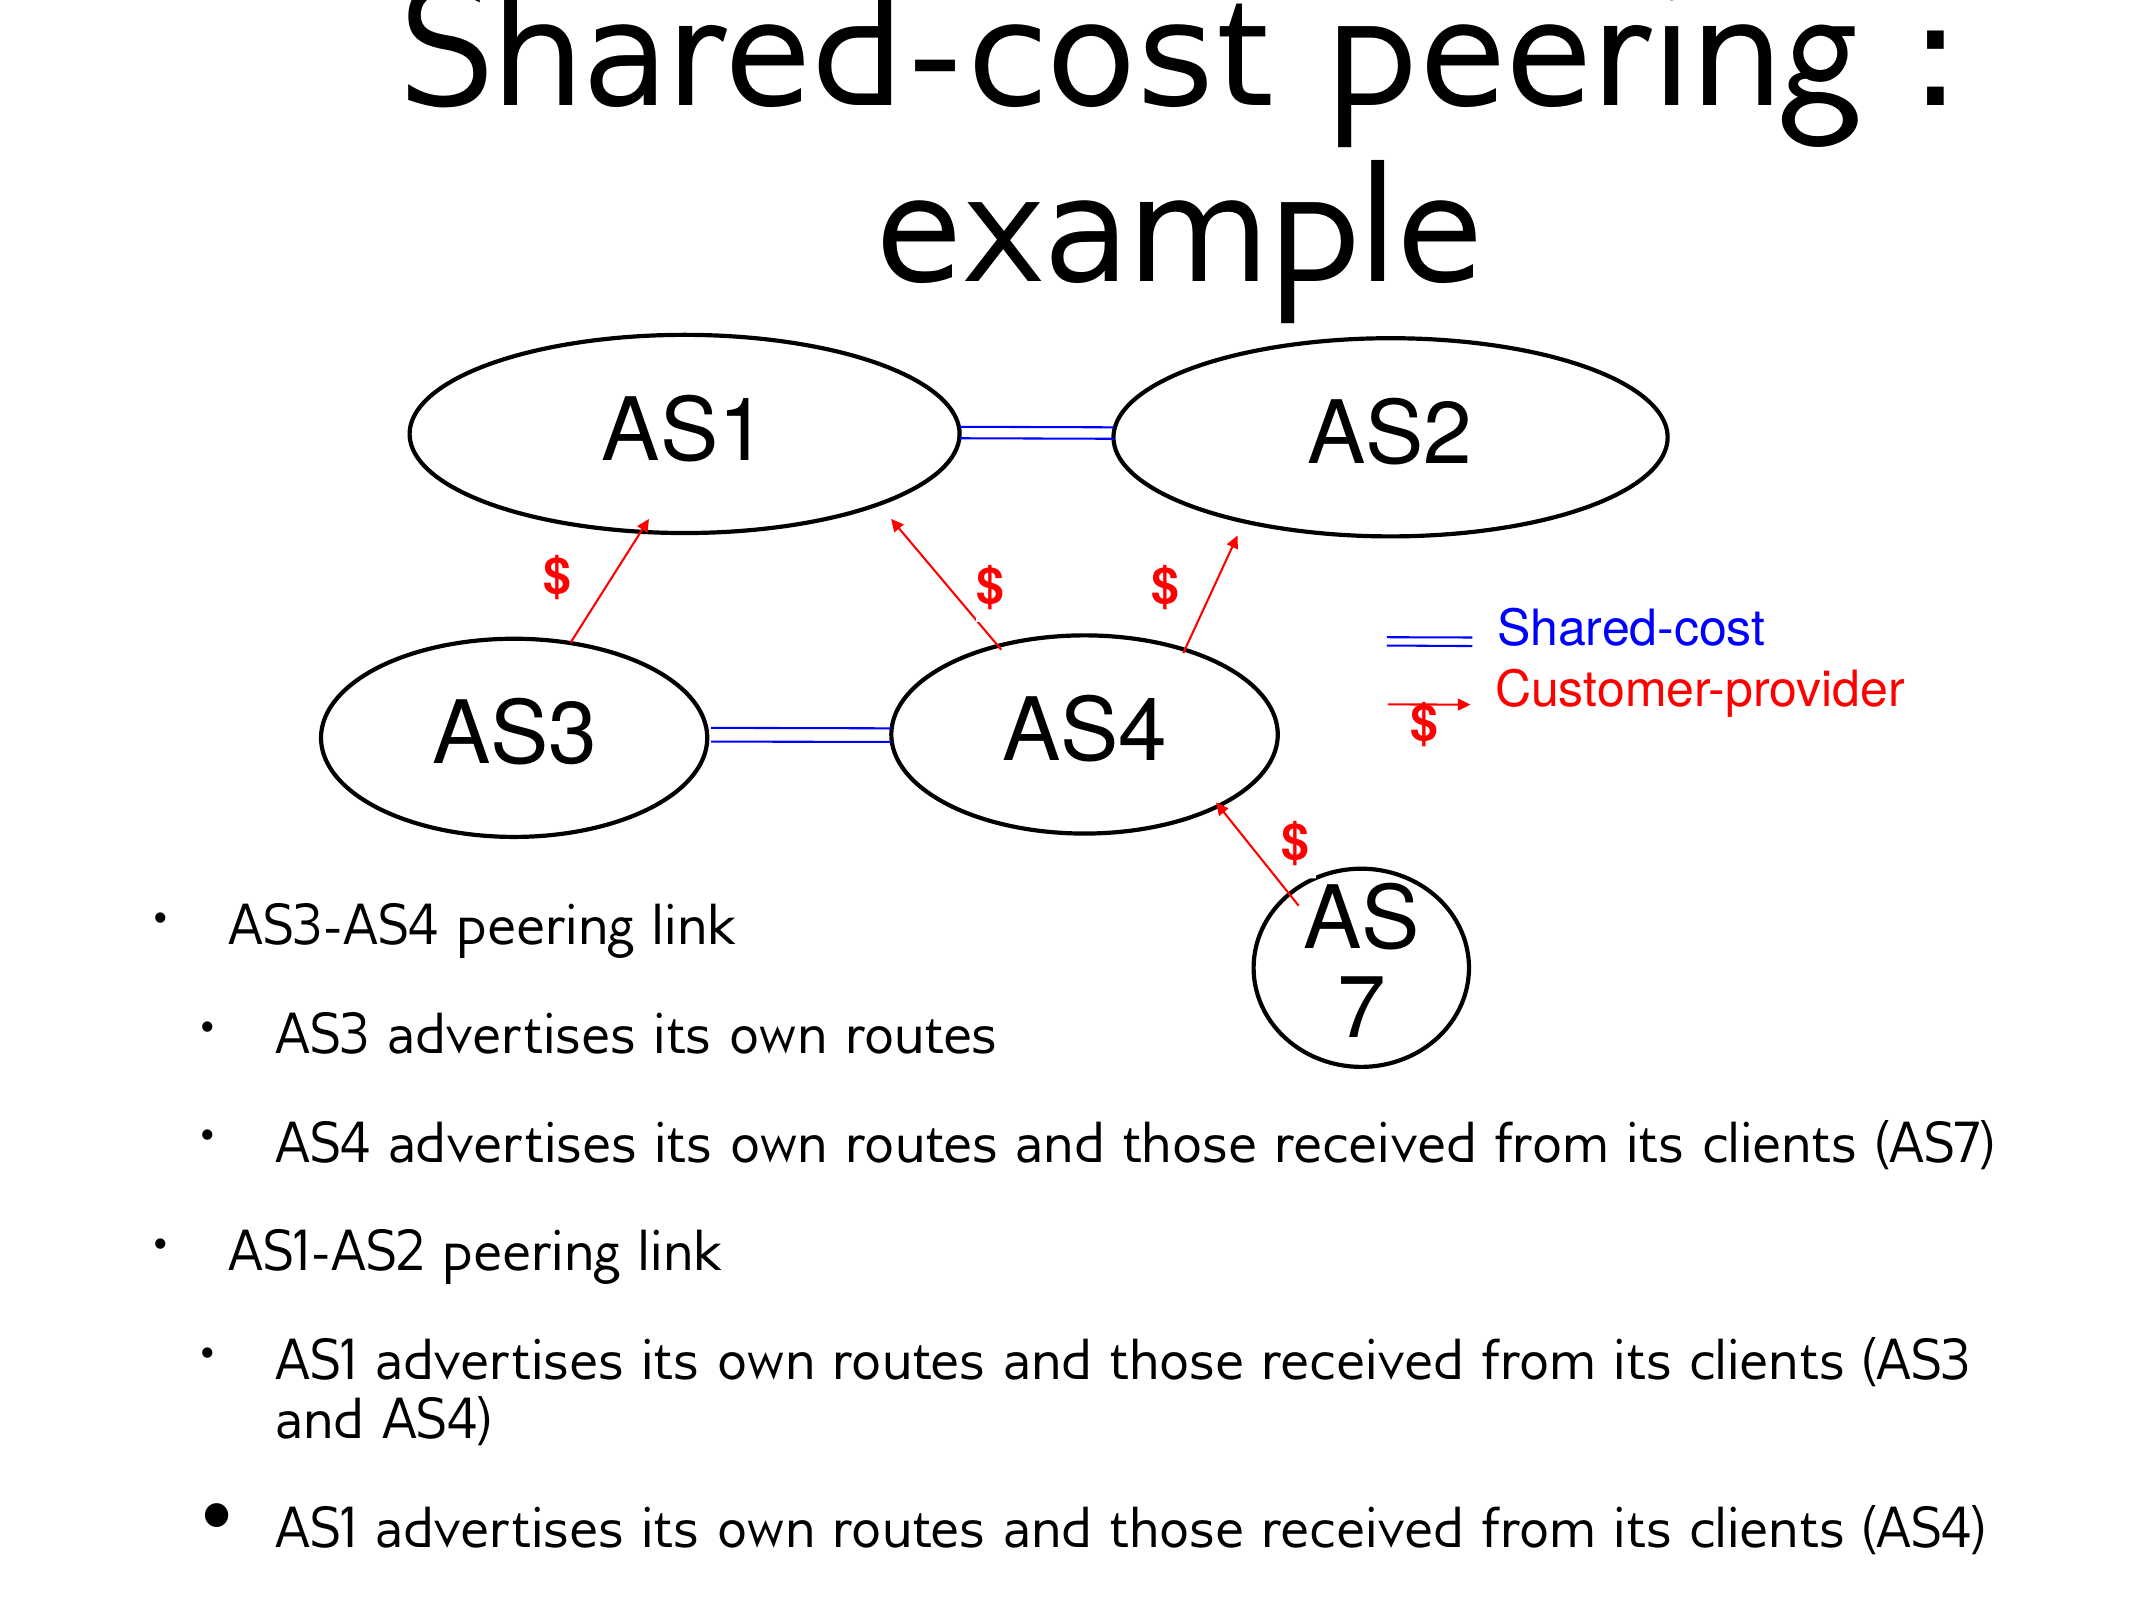

# Shared-cost peering : example

AS1

AS2

$

$

$

Shared-cost
AS3-AS4 peering link
AS3 advertises its own routes
AS4 advertises its own routes and those received from its clients (AS7)
AS1-AS2 peering link
AS1 advertises its own routes and those received from its clients (AS3 and AS4)
AS1 advertises its own routes and those received from its clients (AS4)

AS4

AS3

Customer-provider

$

$

AS7